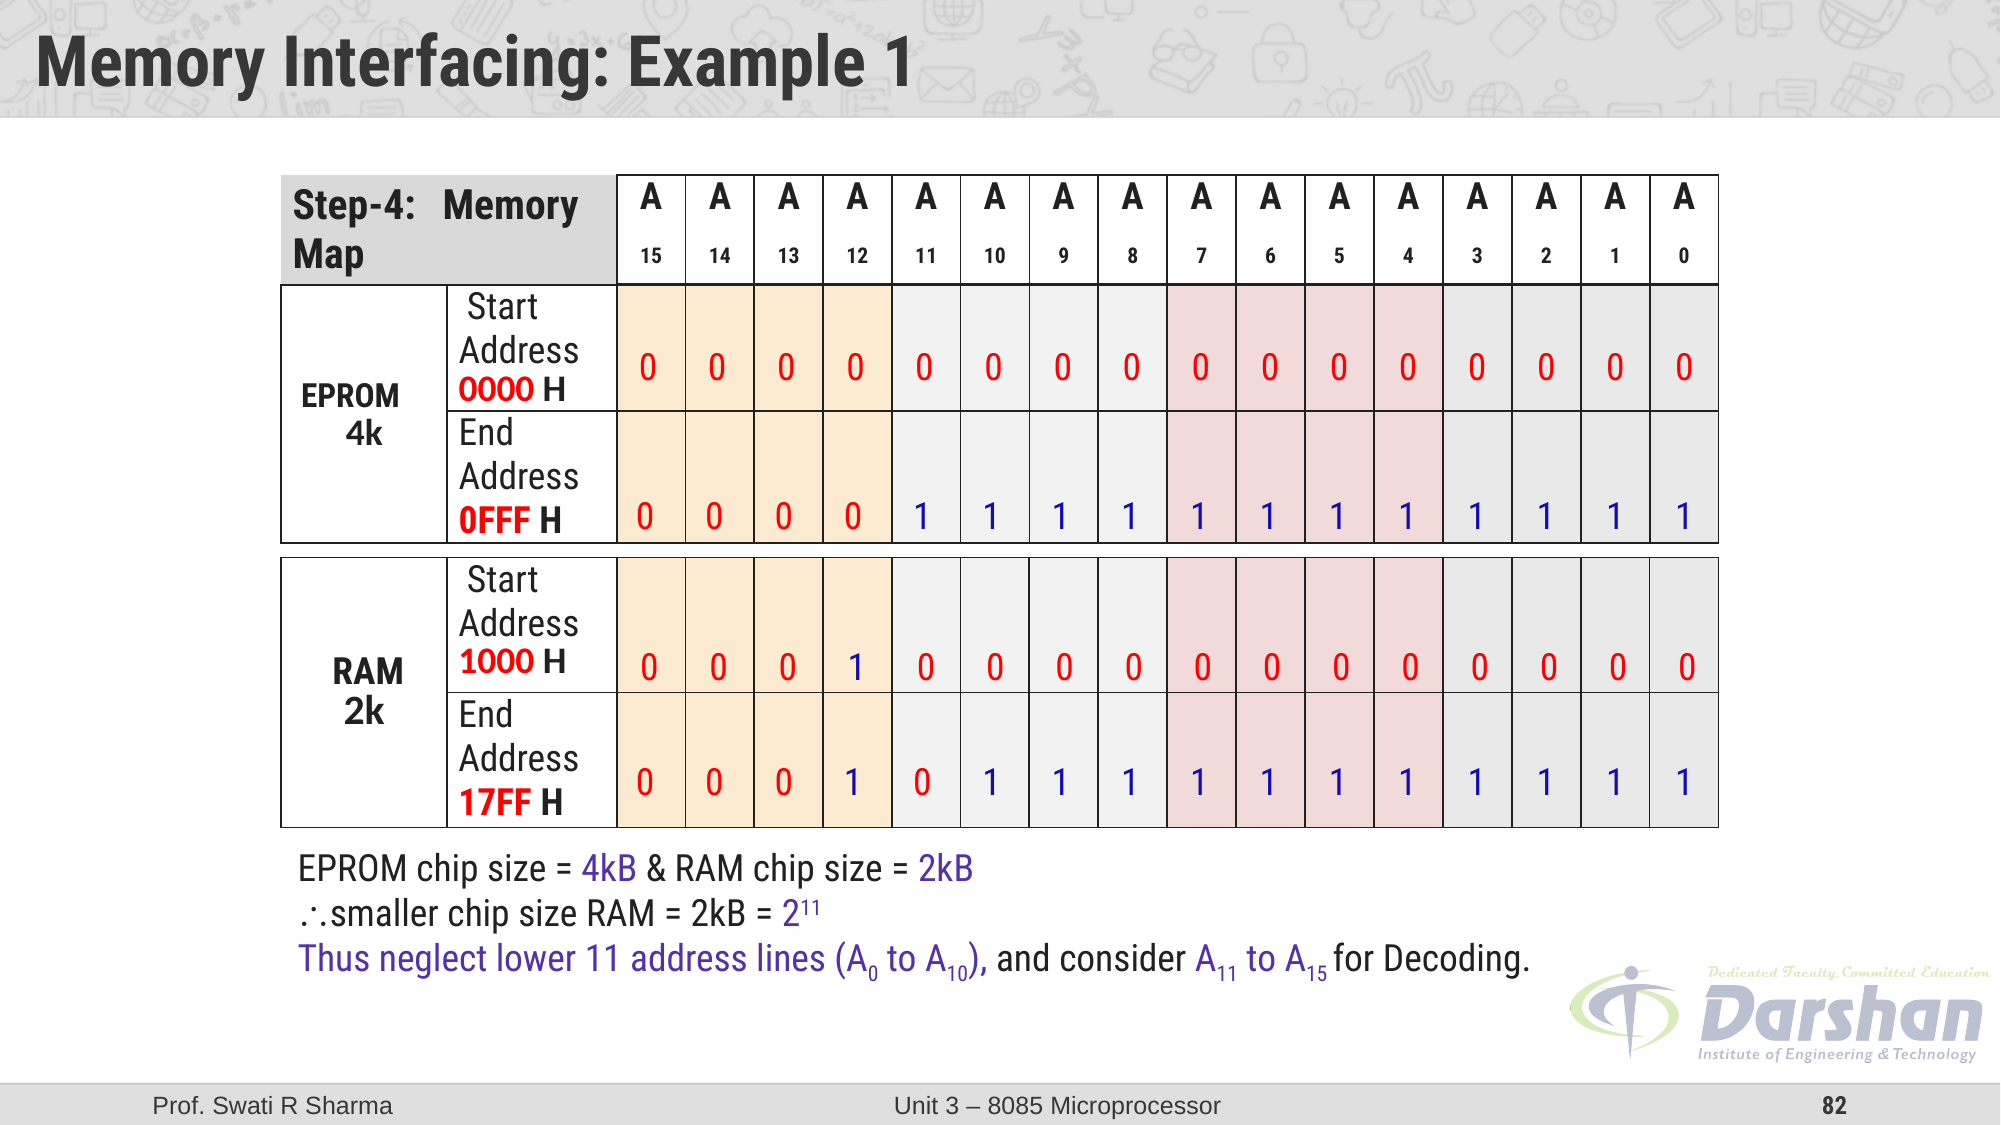

# Memory Interfacing: Example 1
| Step-4: Memory Map | A 15 | A 14 | A 13 | A 12 | A 11 | A 10 | A 9 | A 8 | A 7 | A 6 | A 5 | A 4 | A 3 | A 2 | A 1 | A 0 |
| --- | --- | --- | --- | --- | --- | --- | --- | --- | --- | --- | --- | --- | --- | --- | --- | --- |
| EPROM 4k | Start Address 0000 H |  |  |  |  |  |  |  |  |  |  |  |  |  |  |  |  |
| --- | --- | --- | --- | --- | --- | --- | --- | --- | --- | --- | --- | --- | --- | --- | --- | --- | --- |
|  | End Address 0FFF H |  |  |  |  |  |  |  |  |  |  |  |  |  |  |  |  |
0
0
0
0
0
0
0
0
0
0
0
0
0
0
0
0
0
0
0
0
1
1
1
1
1
1
1
1
1
1
1
1
| RAM 2k | Start Address 1000 H |  |  |  |  |  |  |  |  |  |  |  |  |  |  |  |  |
| --- | --- | --- | --- | --- | --- | --- | --- | --- | --- | --- | --- | --- | --- | --- | --- | --- | --- |
|  | End Address 17FF H |  |  |  |  |  |  |  |  |  |  |  |  |  |  |  |  |
0
0
0
1
0
0
0
0
0
0
0
0
0
0
0
0
0
0
0
1
0
1
1
1
1
1
1
1
1
1
1
1
EPROM chip size = 4kB & RAM chip size = 2kB
∴smaller chip size RAM = 2kB = 211
Thus neglect lower 11 address lines (A0 to A10), and consider A11 to A15 for Decoding.